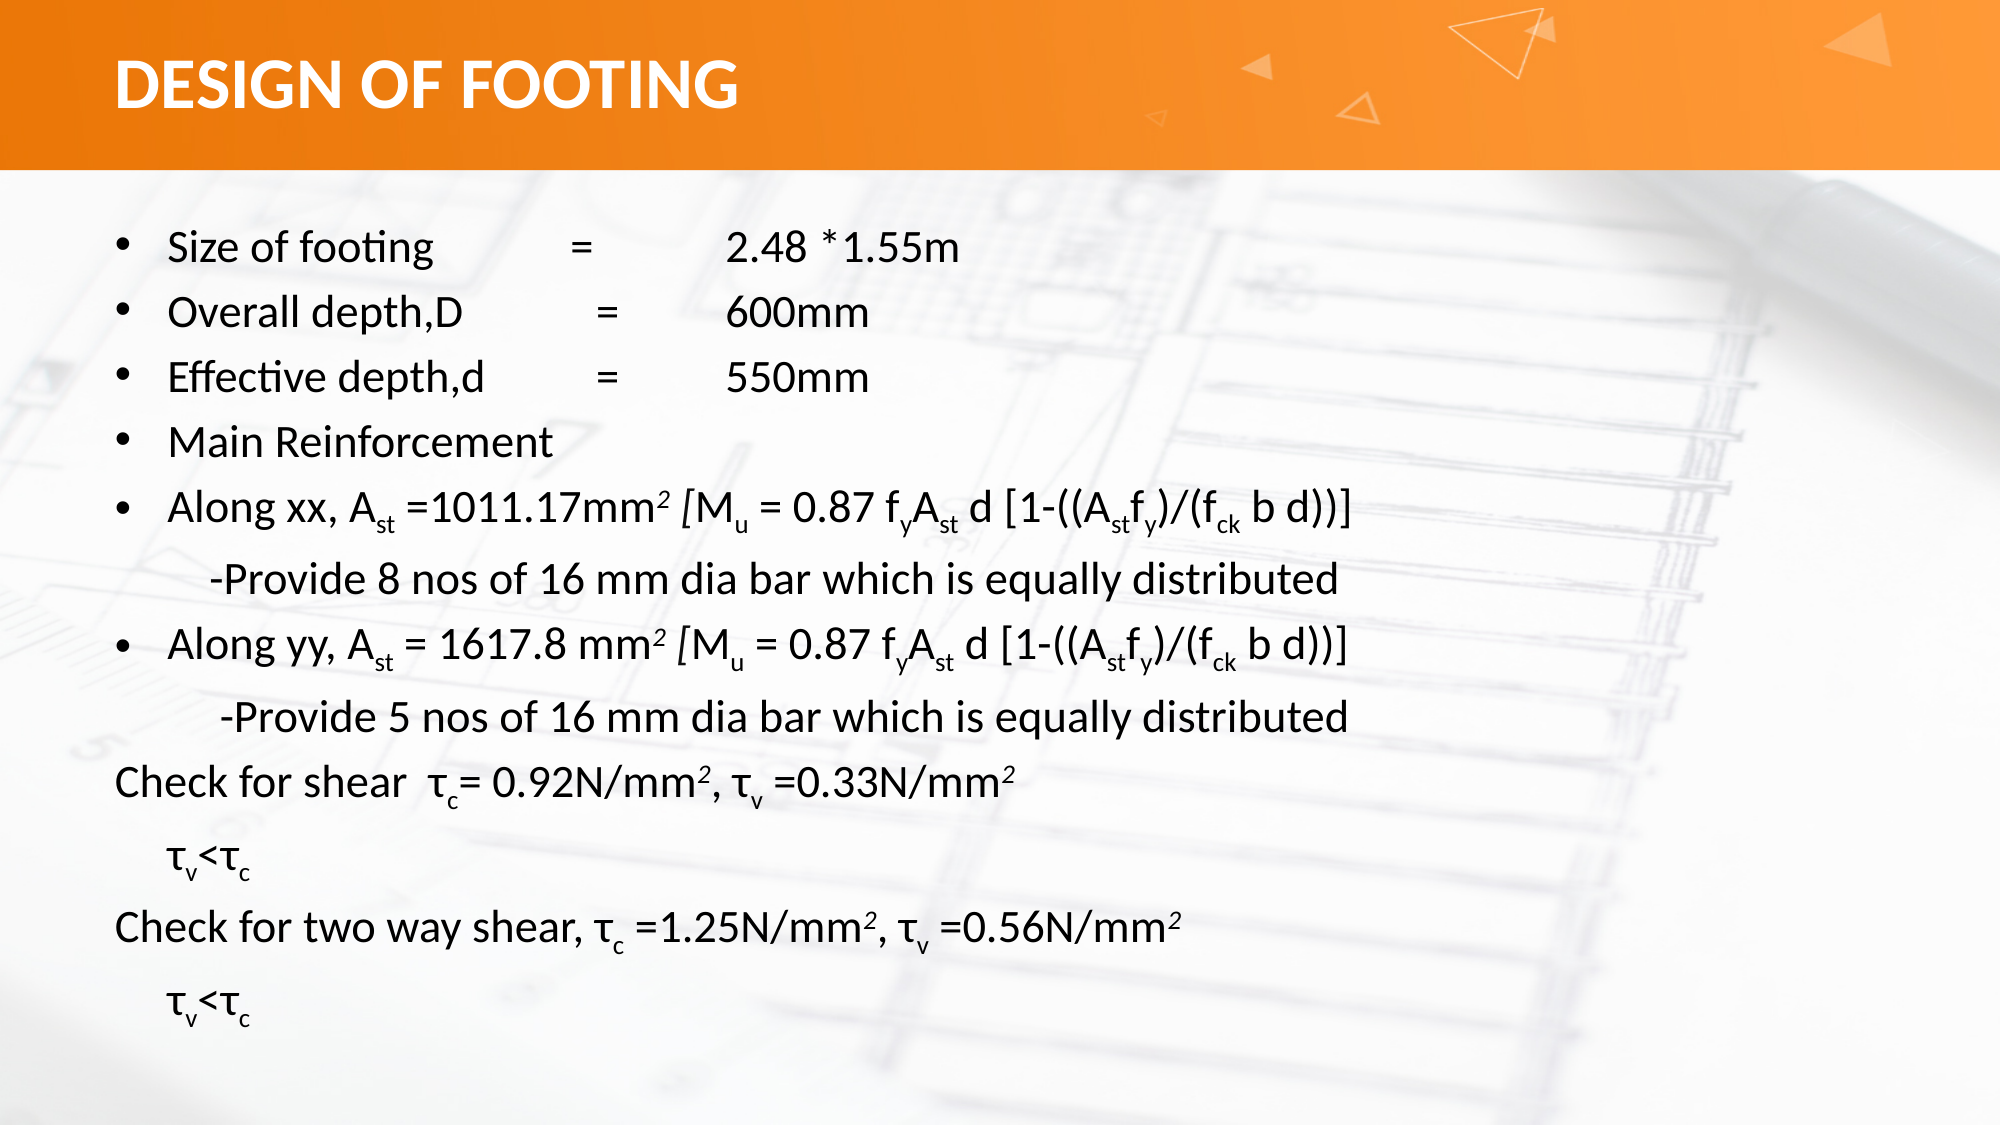

# DESIGN OF FOOTING
Size of footing             =	2.48 *1.55m
Overall depth,D	 =	600mm
Effective depth,d	 =	550mm
Main Reinforcement
Along xx, Ast =1011.17mm2 [Mu = 0.87 fyAst d [1-((Astfy)/(fck b d))]
	    -Provide 8 nos of 16 mm dia bar which is equally distributed
Along yy, Ast = 1617.8 mm2 [Mu = 0.87 fyAst d [1-((Astfy)/(fck b d))]
	     -Provide 5 nos of 16 mm dia bar which is equally distributed
Check for shear  τc= 0.92N/mm2, τv =0.33N/mm2
		τv<τc
Check for two way shear, τc =1.25N/mm2, τv =0.56N/mm2
		τv<τc